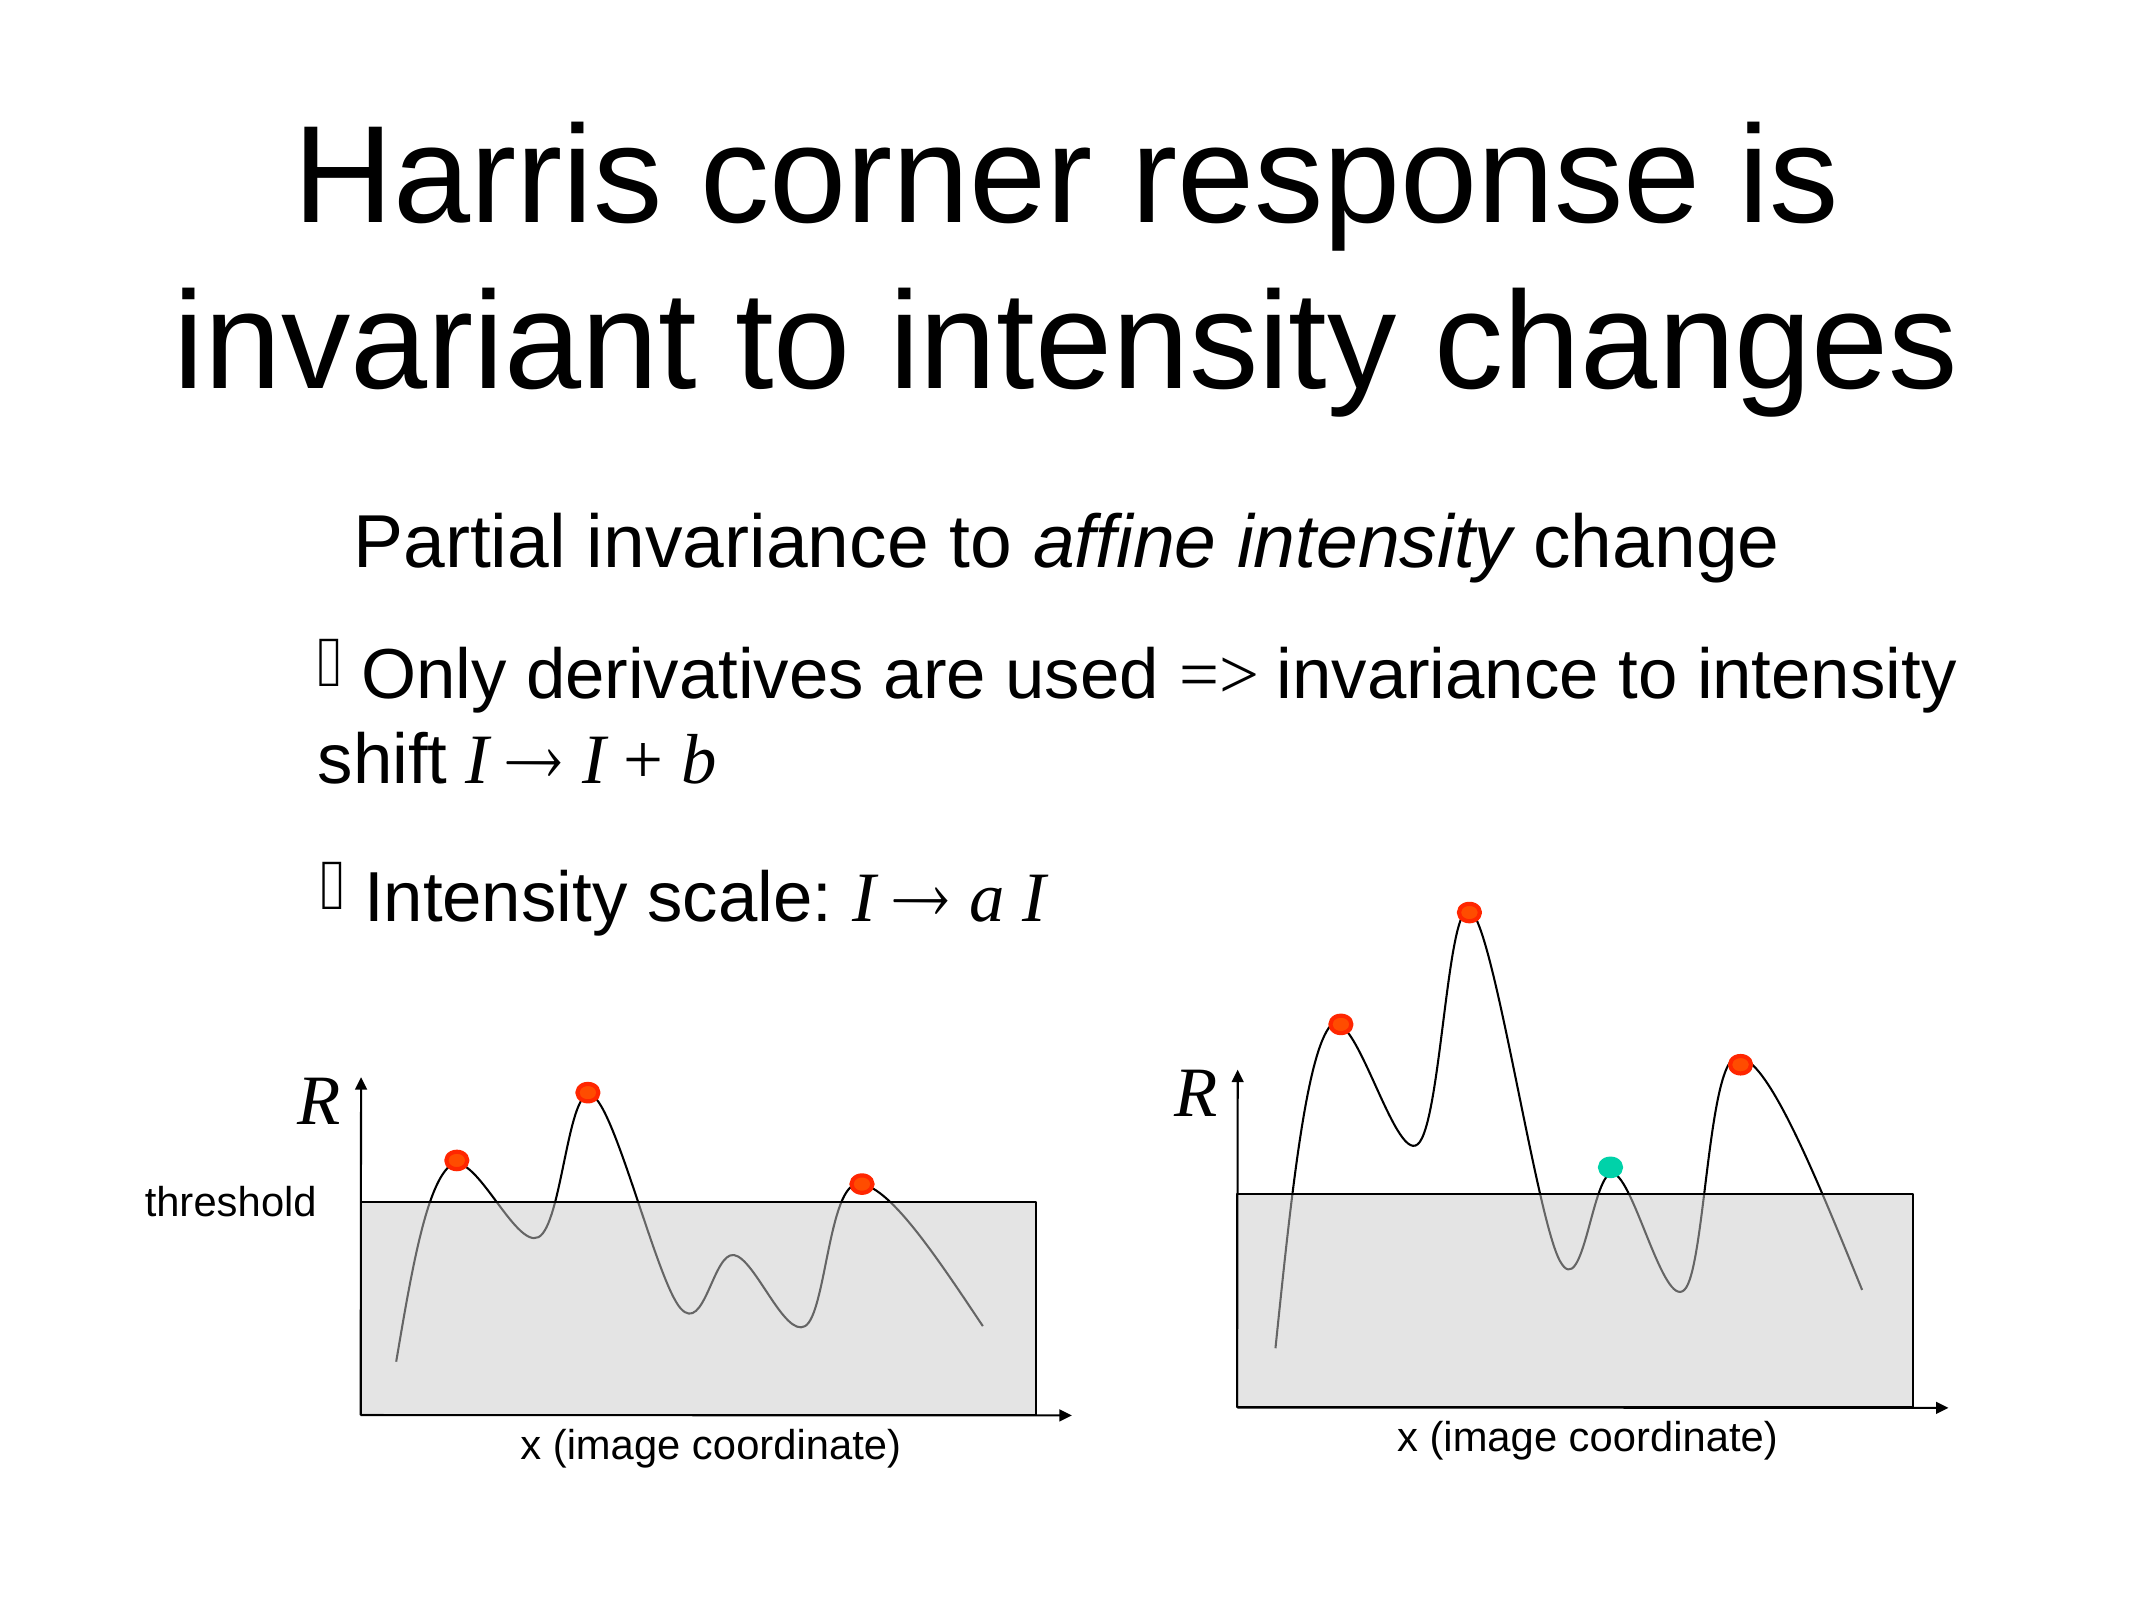

# Harris corner response is invariant to intensity changes
Partial invariance to affine intensity change
 Only derivatives are used => invariance to intensity shift I → I + b
 Intensity scale: I → a I

R
R

threshold

x (image coordinate)
x (image coordinate)